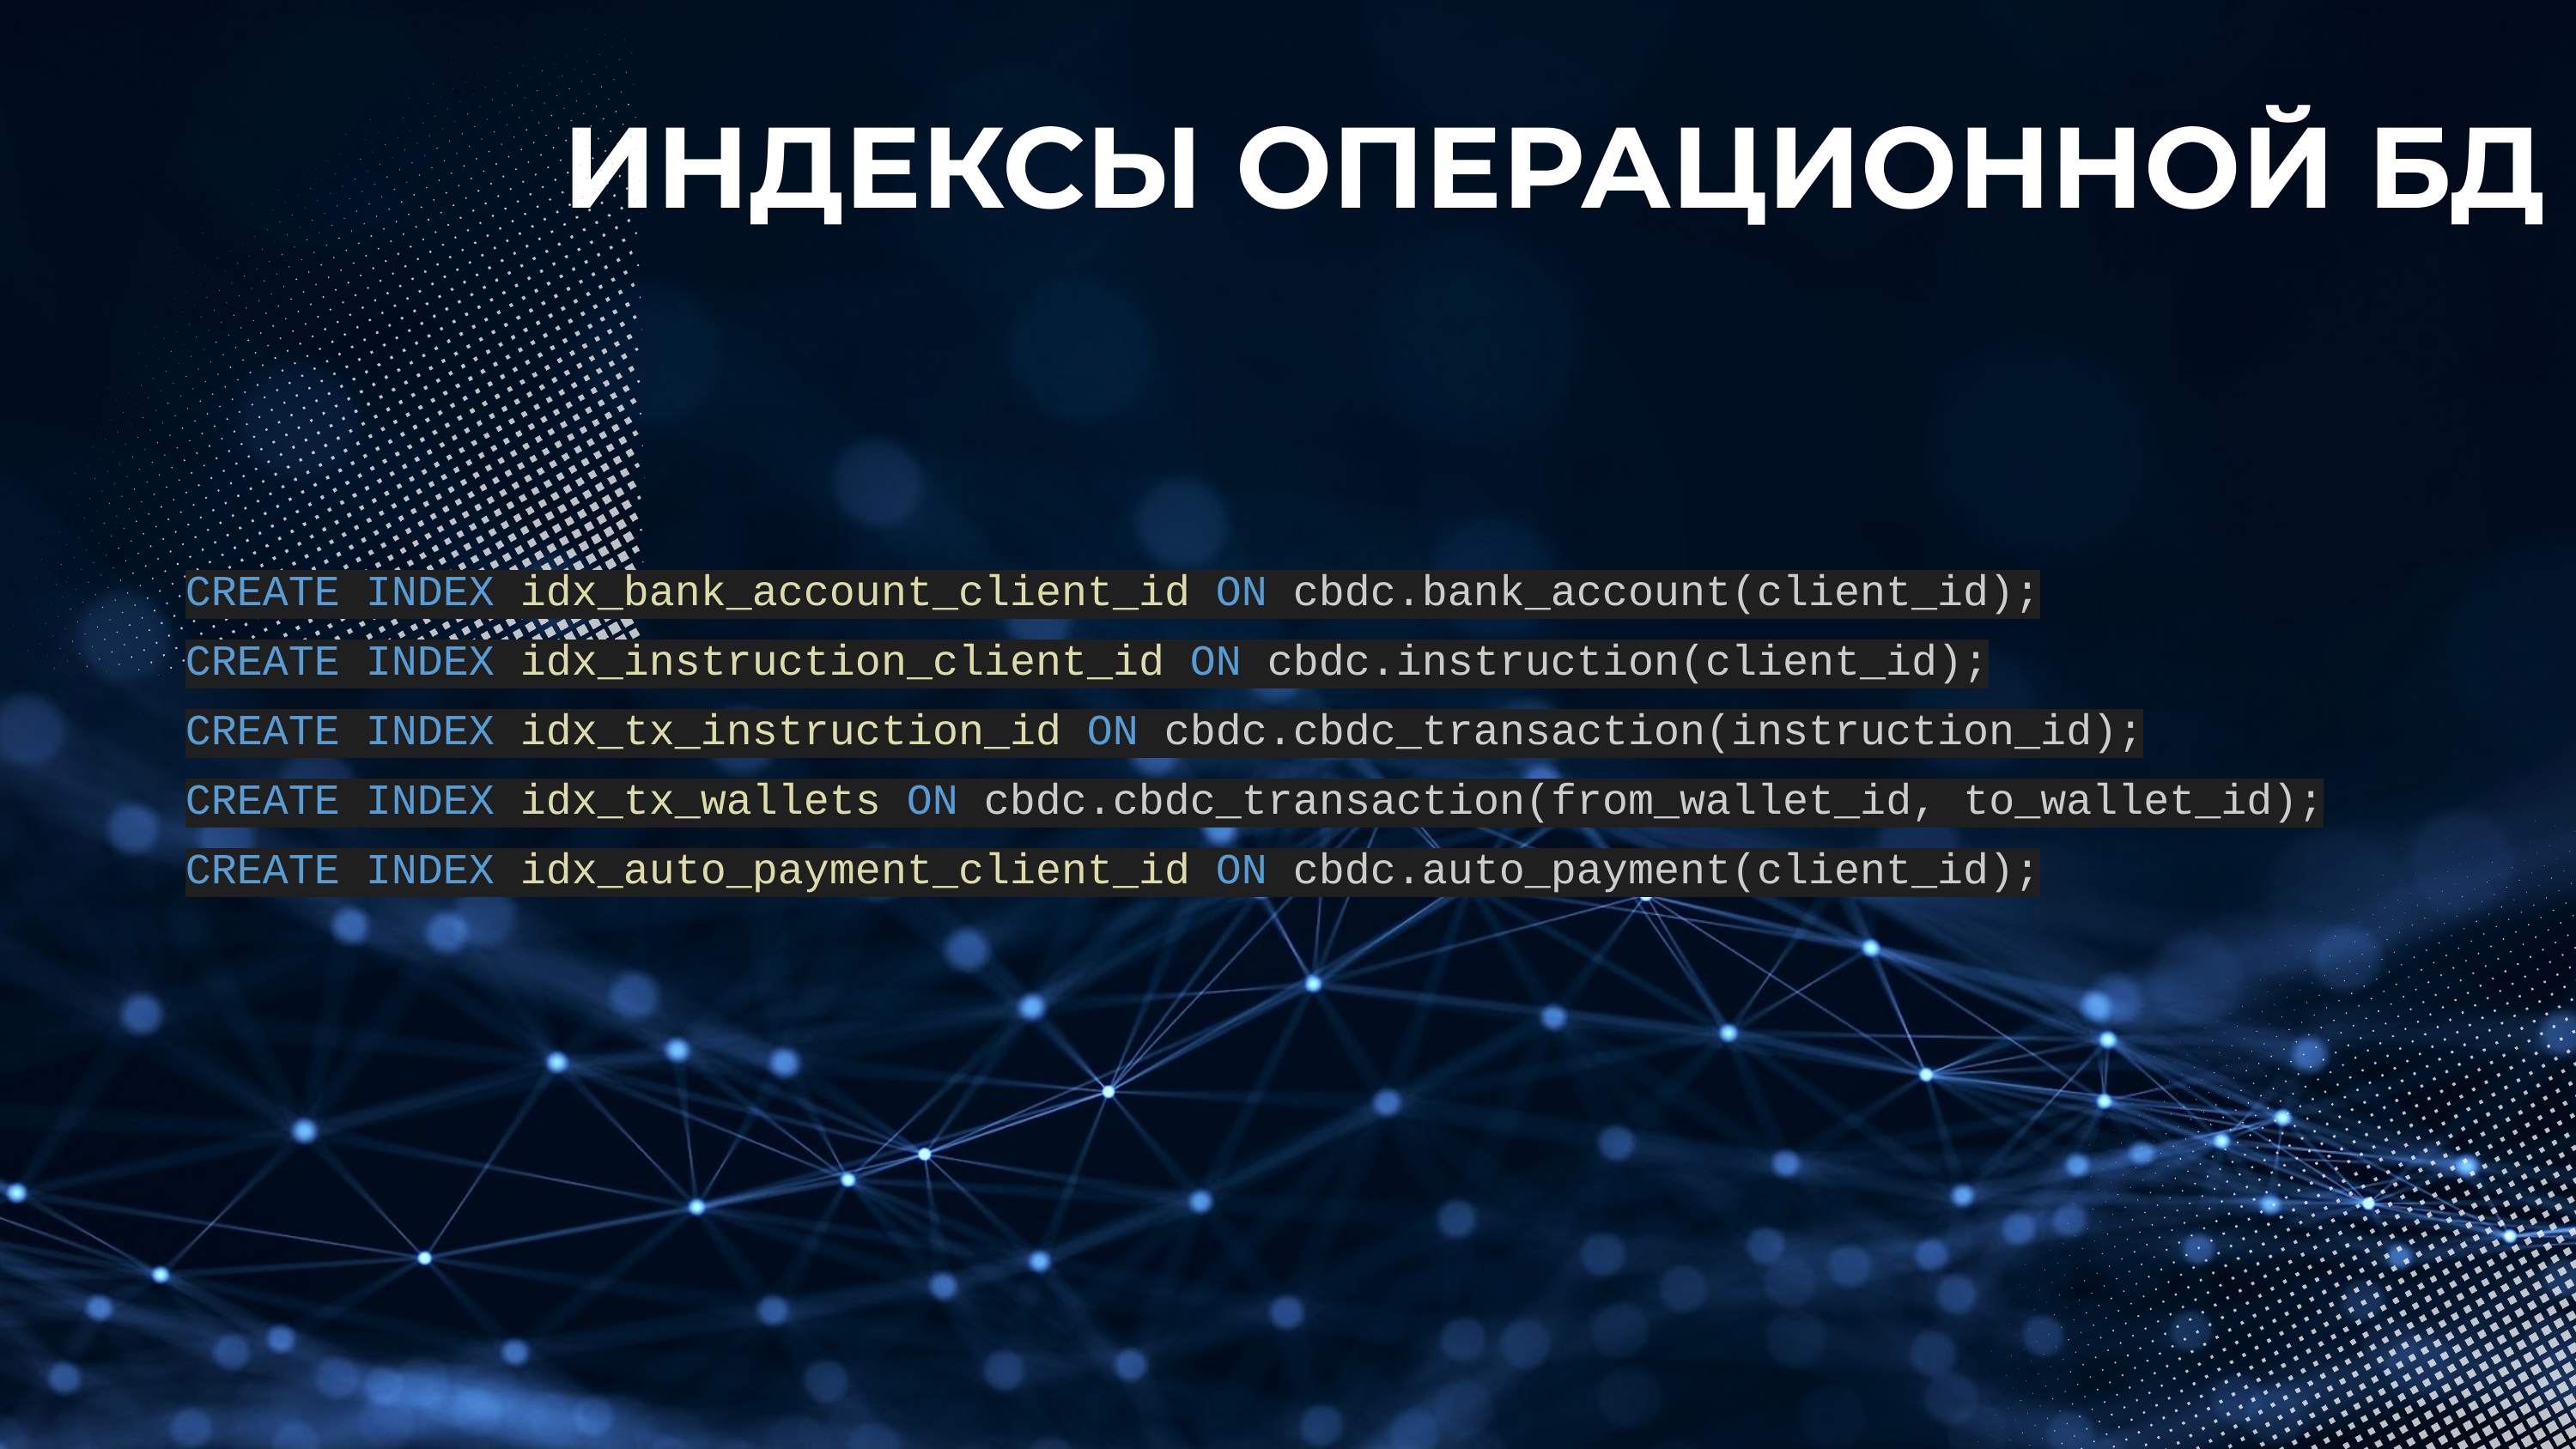

ИНДЕКСЫ ОПЕРАЦИОННОЙ БД

CREATE INDEX idx_bank_account_client_id ON cbdc.bank_account(client_id);
CREATE INDEX idx_instruction_client_id ON cbdc.instruction(client_id);
CREATE INDEX idx_tx_instruction_id ON cbdc.cbdc_transaction(instruction_id);
CREATE INDEX idx_tx_wallets ON cbdc.cbdc_transaction(from_wallet_id, to_wallet_id);
CREATE INDEX idx_auto_payment_client_id ON cbdc.auto_payment(client_id);